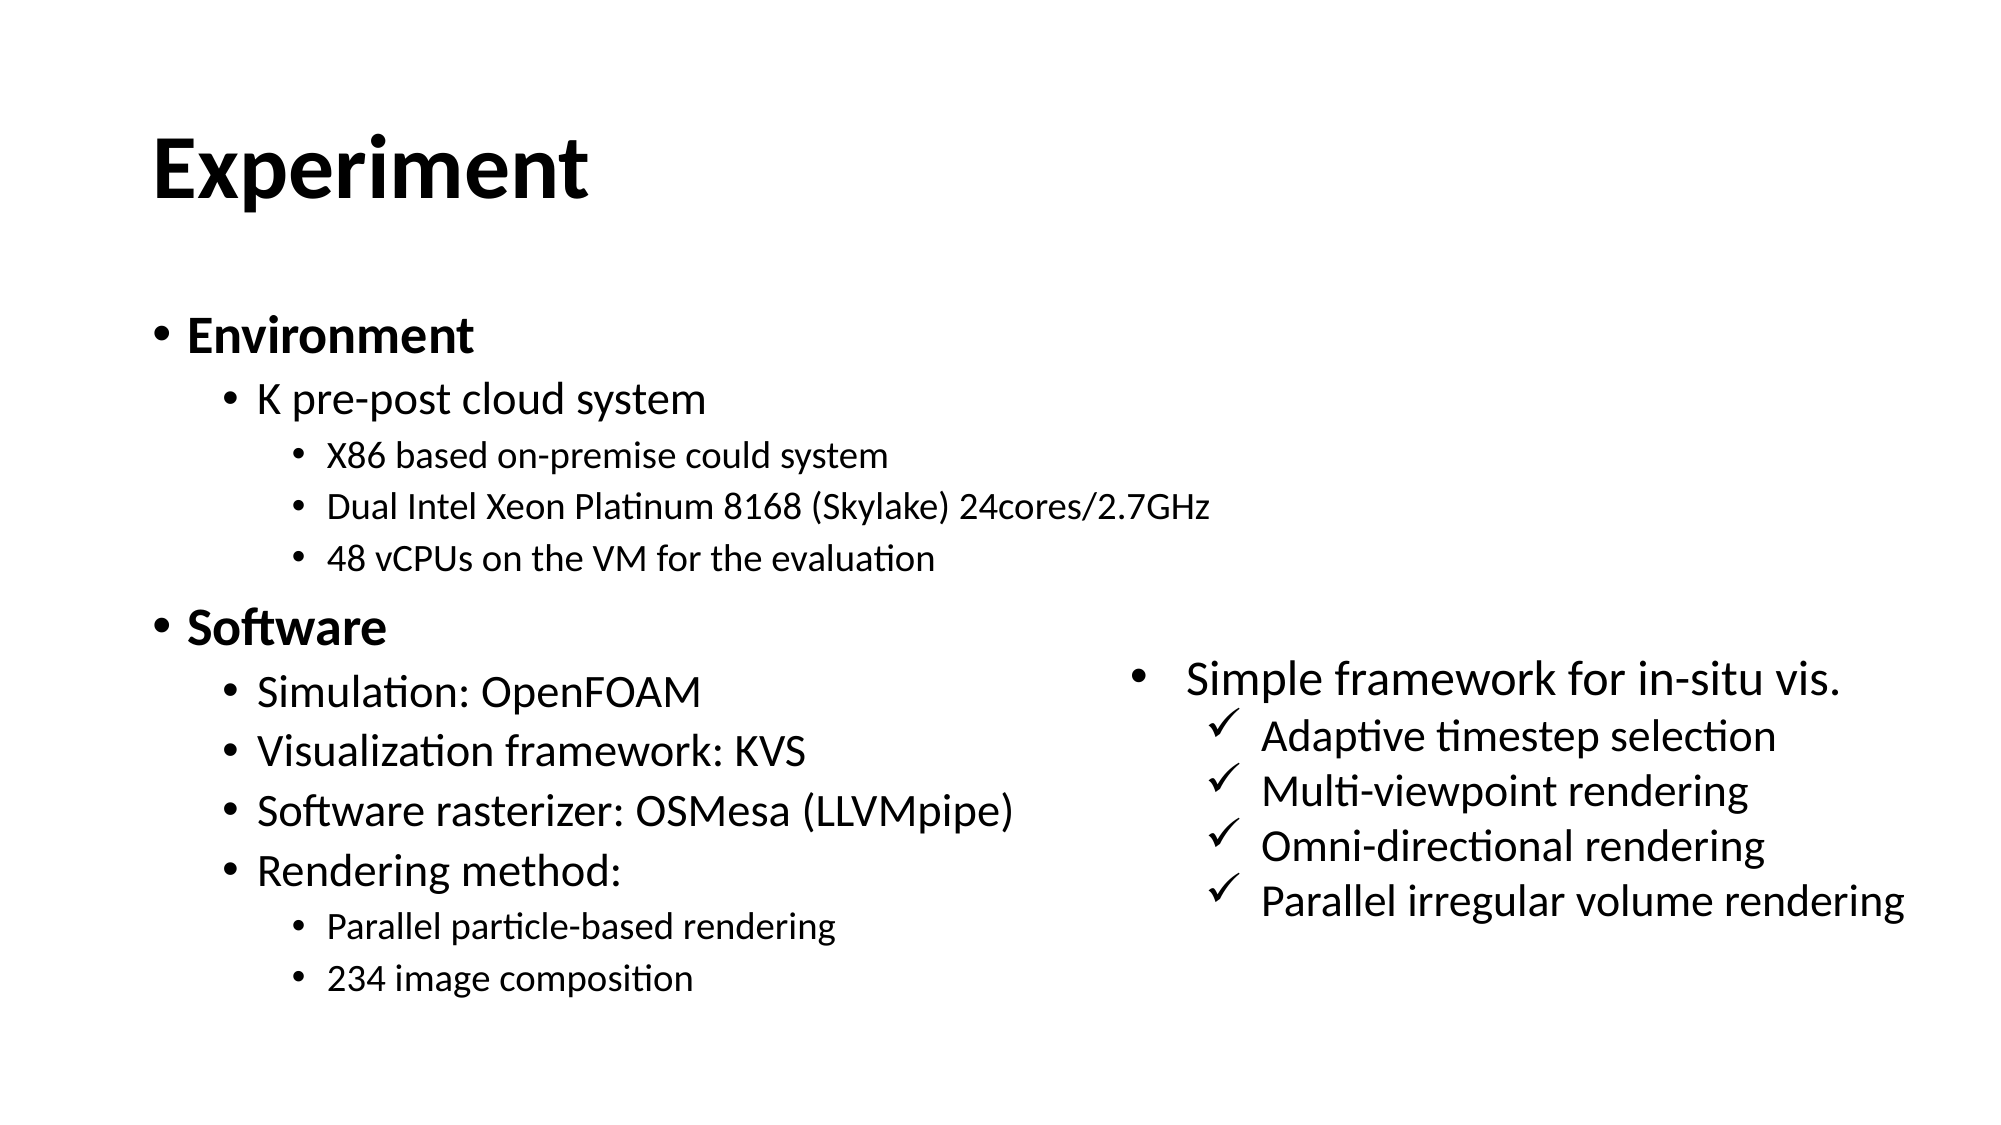

# Experiment
Environment
K pre-post cloud system
X86 based on-premise could system
Dual Intel Xeon Platinum 8168 (Skylake) 24cores/2.7GHz
48 vCPUs on the VM for the evaluation
Software
Simulation: OpenFOAM
Visualization framework: KVS
Software rasterizer: OSMesa (LLVMpipe)
Rendering method:
Parallel particle-based rendering
234 image composition
Simple framework for in-situ vis.
Adaptive timestep selection
Multi-viewpoint rendering
Omni-directional rendering
Parallel irregular volume rendering